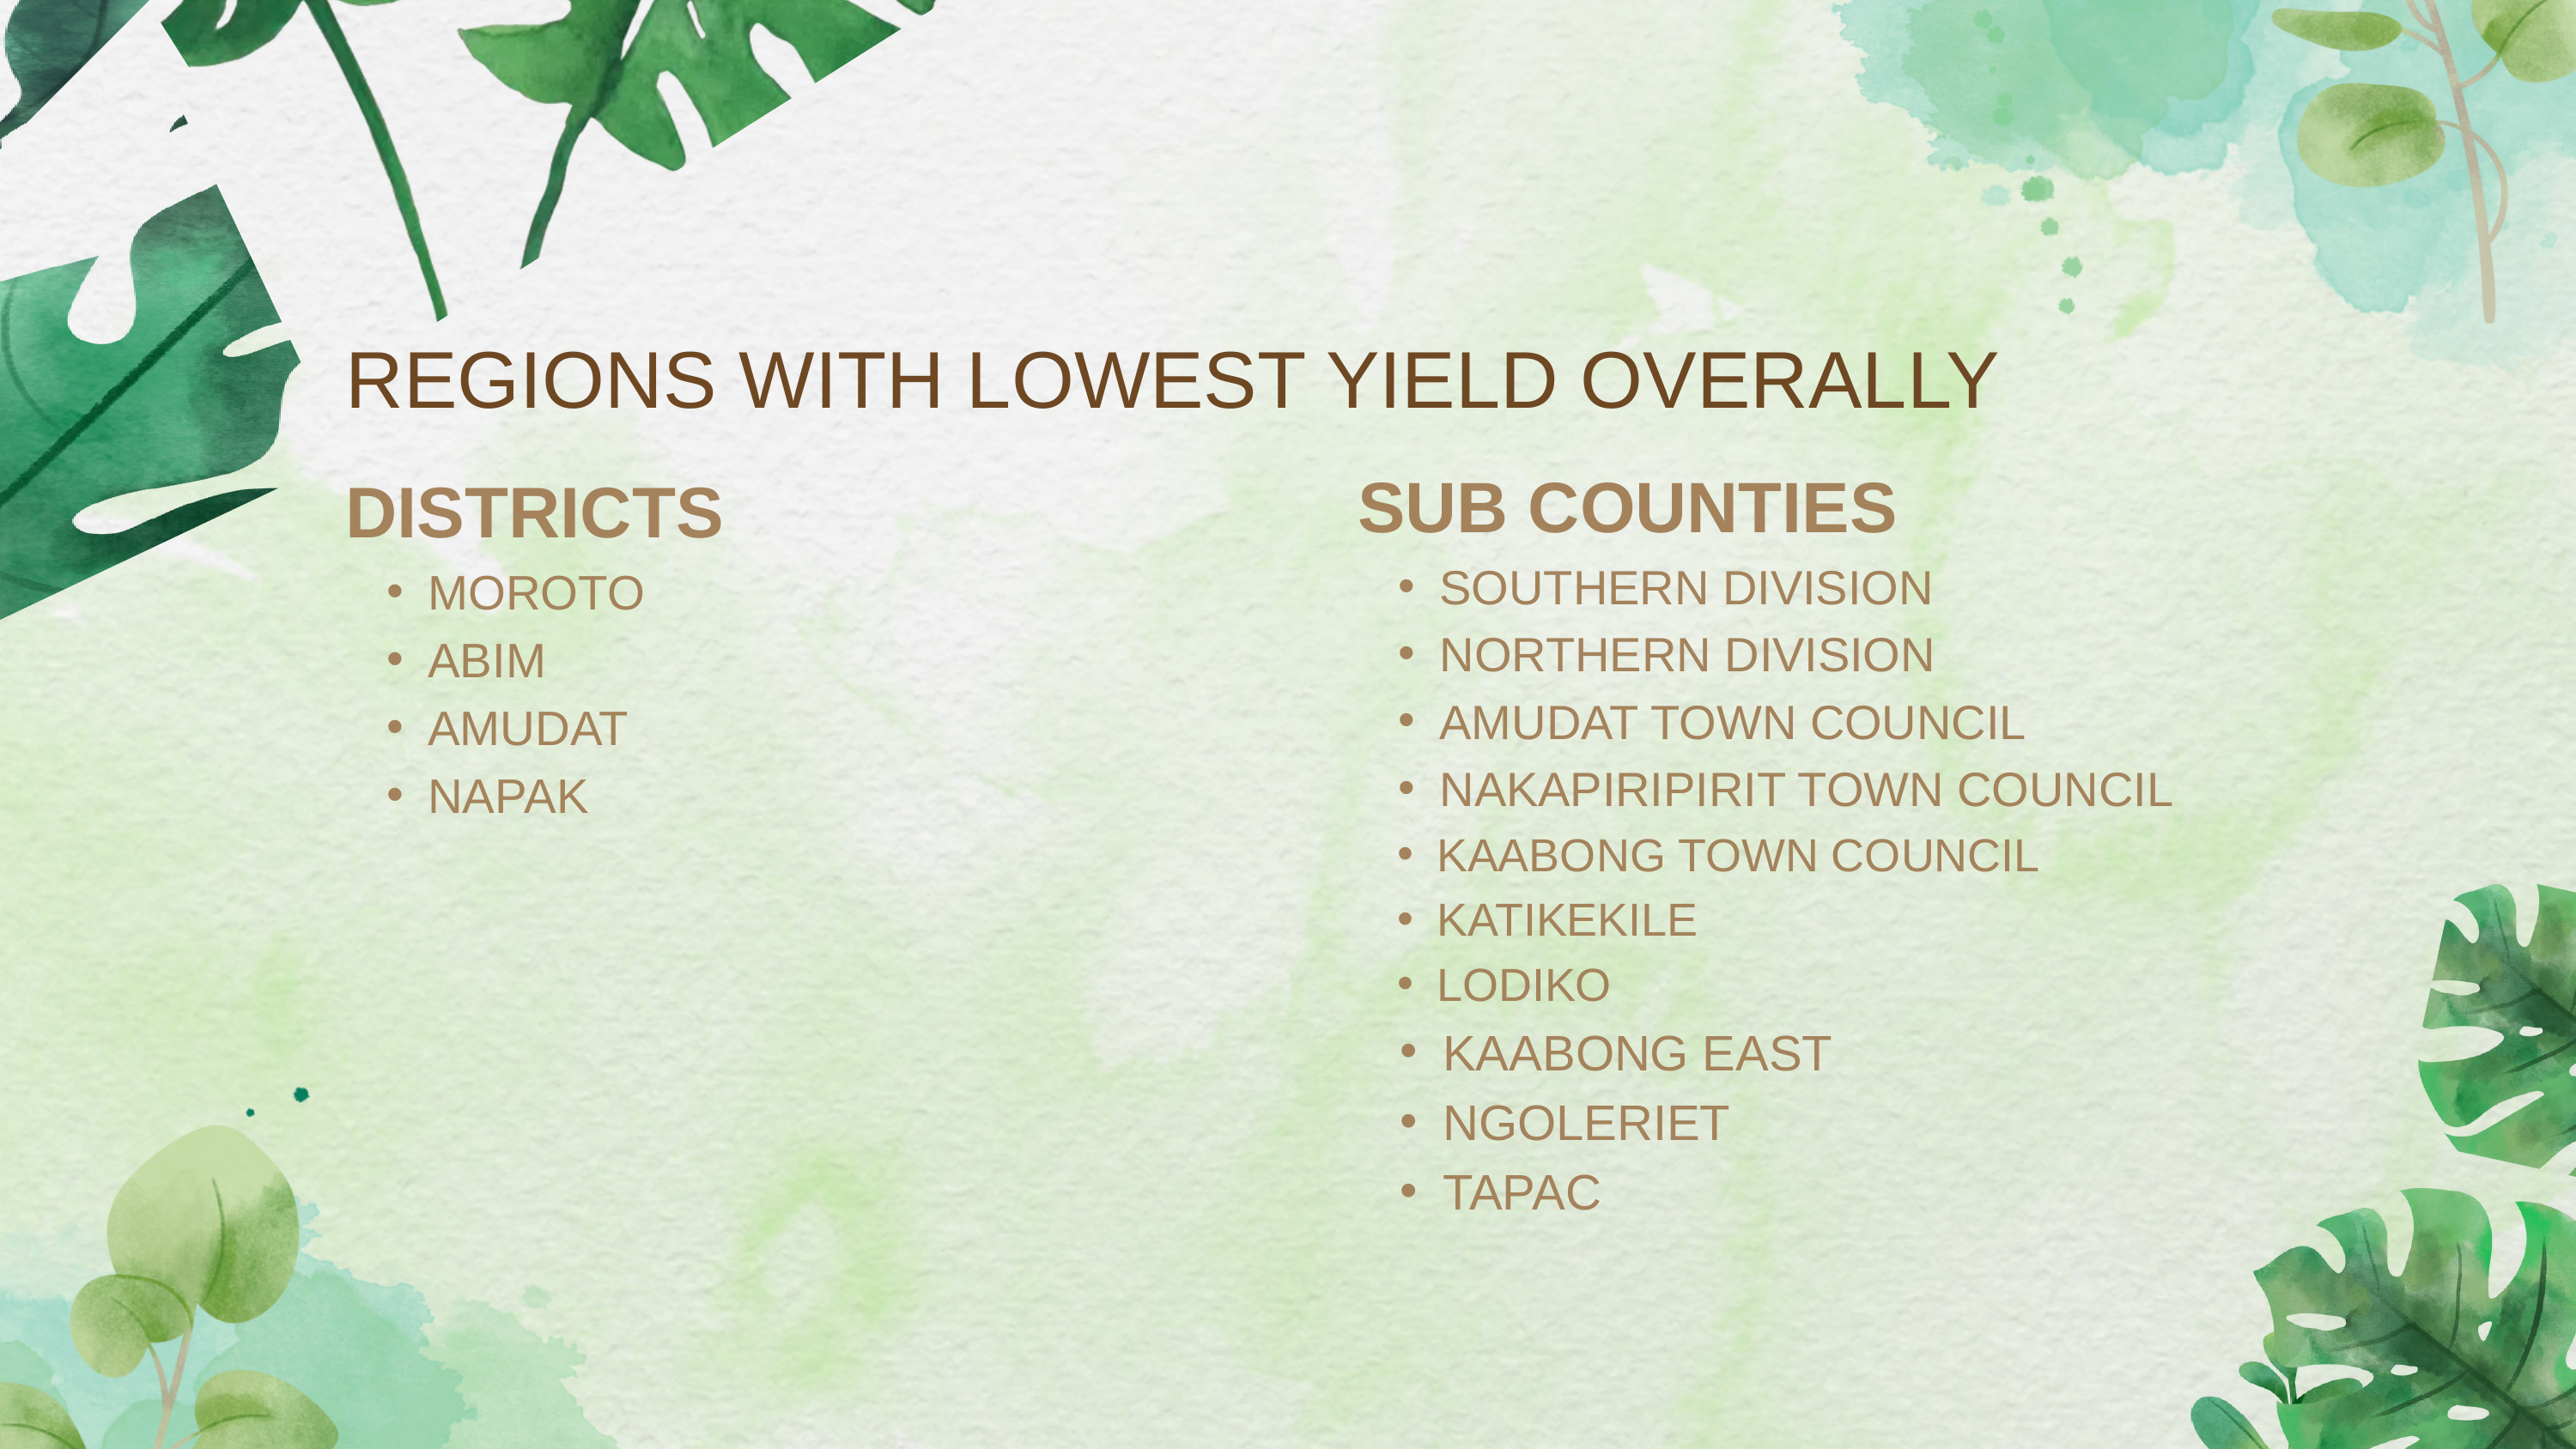

REGIONS WITH LOWEST YIELD OVERALLY
SUB COUNTIES
SOUTHERN DIVISION
NORTHERN DIVISION
AMUDAT TOWN COUNCIL
NAKAPIRIPIRIT TOWN COUNCIL
KAABONG TOWN COUNCIL
KATIKEKILE
LODIKO
KAABONG EAST
NGOLERIET
TAPAC

DISTRICTS
MOROTO
ABIM
AMUDAT
NAPAK